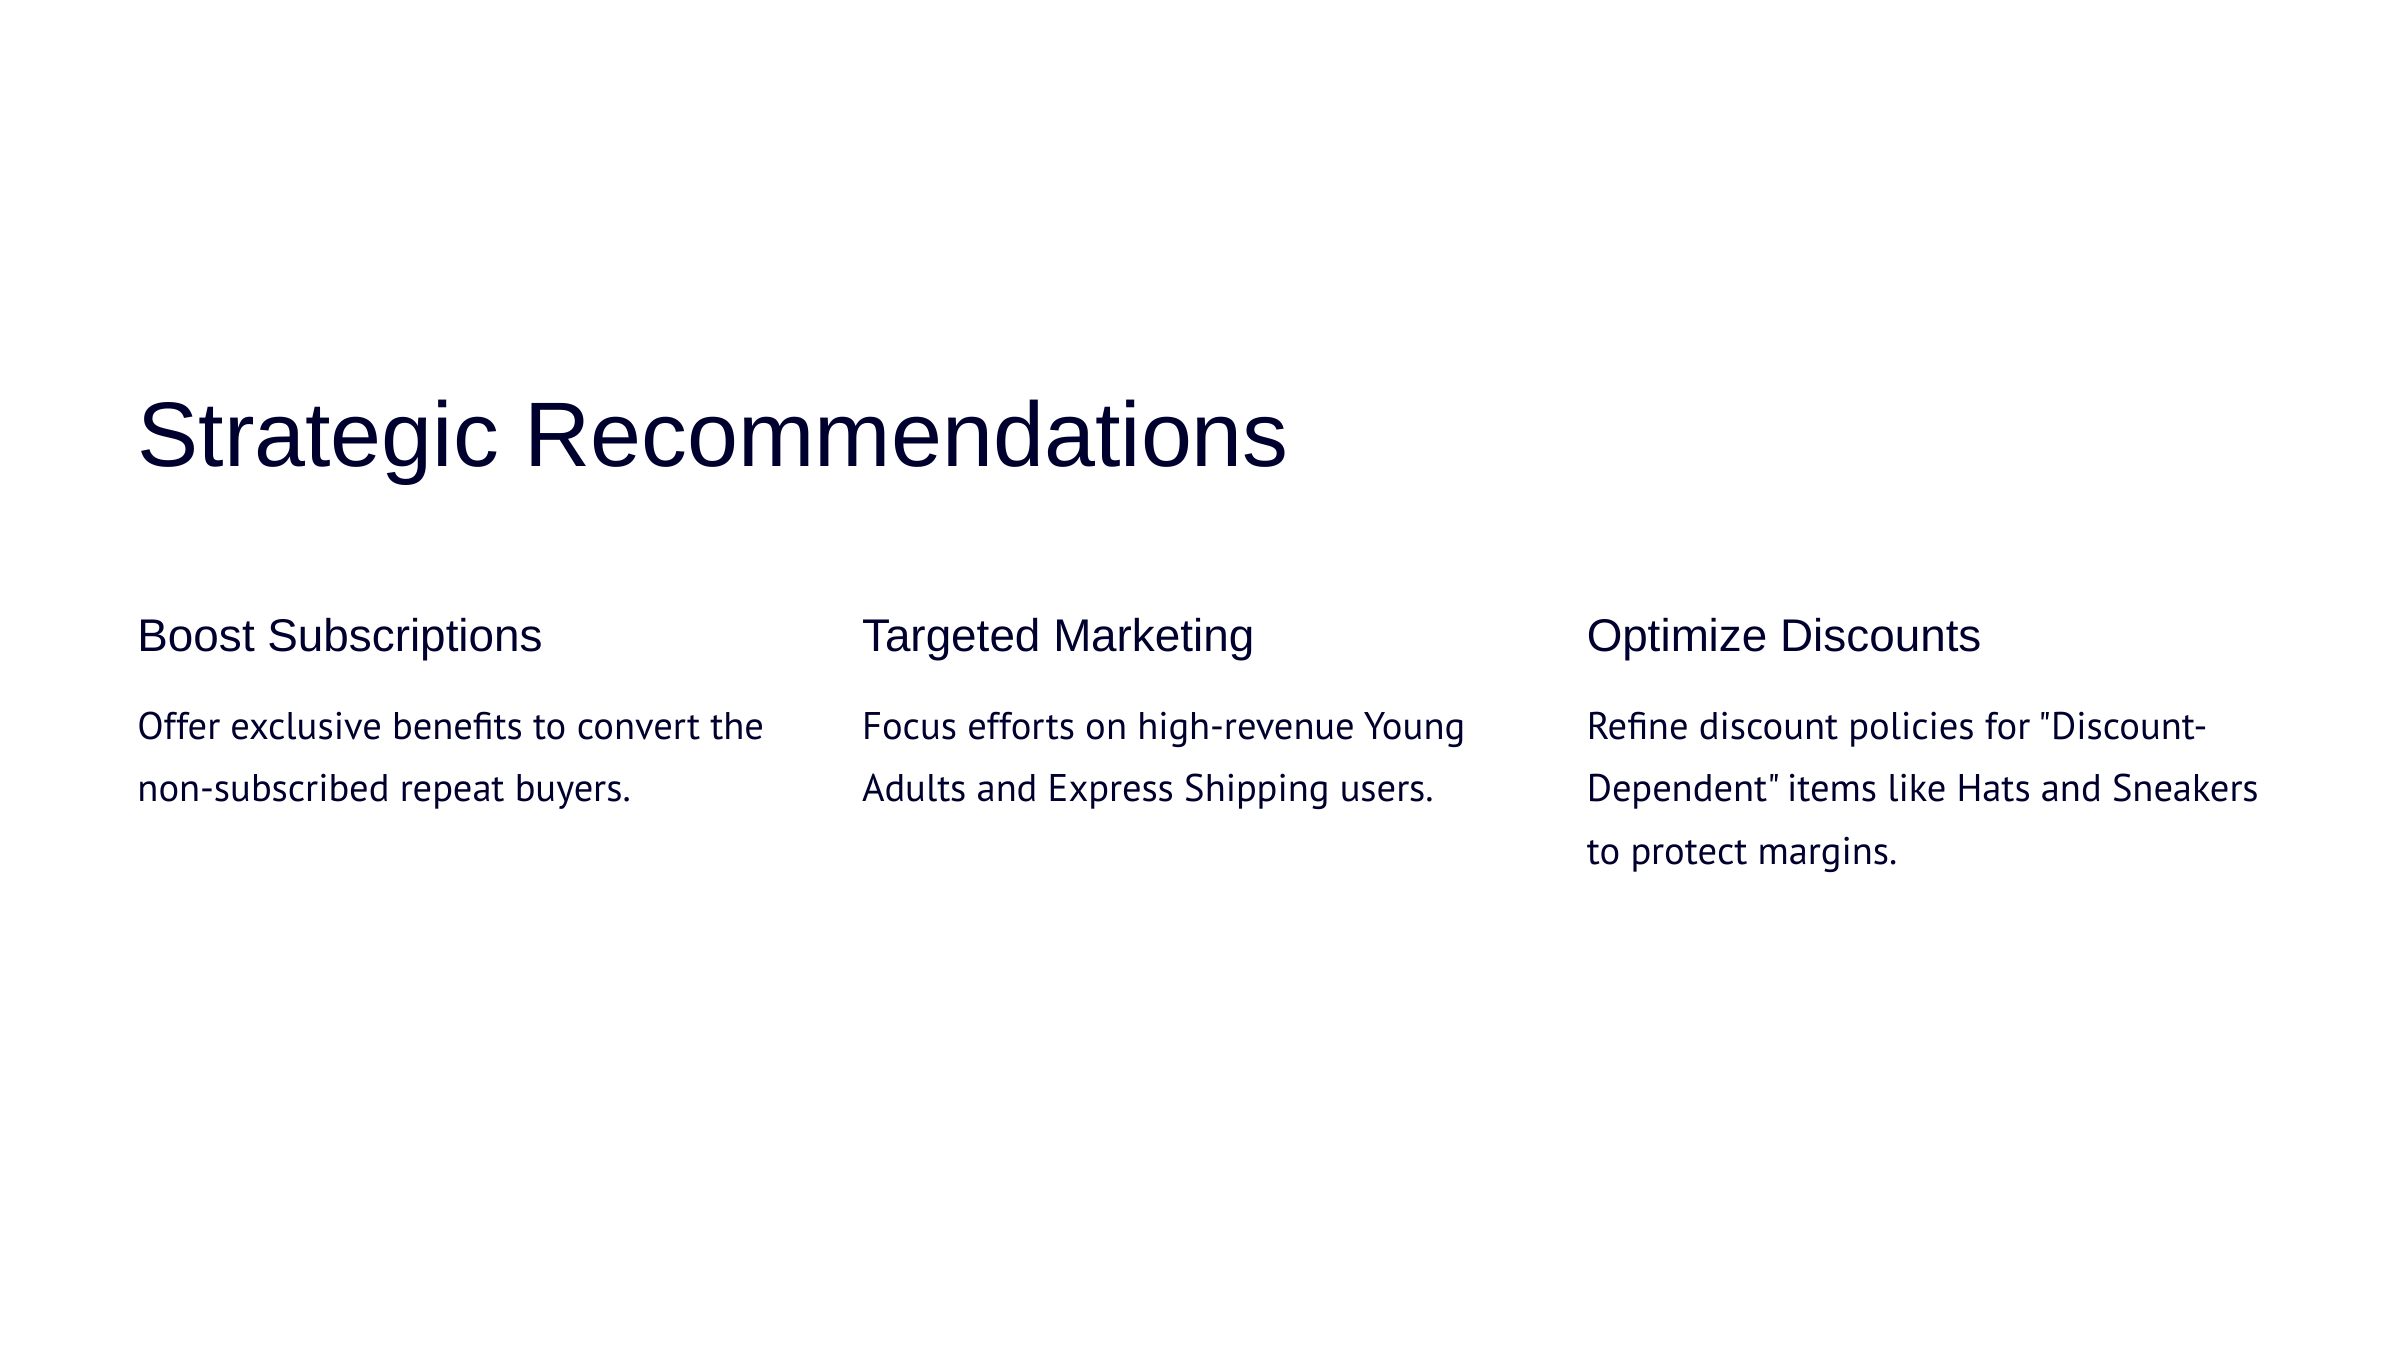

Strategic Recommendations
Boost Subscriptions
Targeted Marketing
Optimize Discounts
Offer exclusive benefits to convert the non-subscribed repeat buyers.
Focus efforts on high-revenue Young Adults and Express Shipping users.
Refine discount policies for "Discount-Dependent" items like Hats and Sneakers to protect margins.